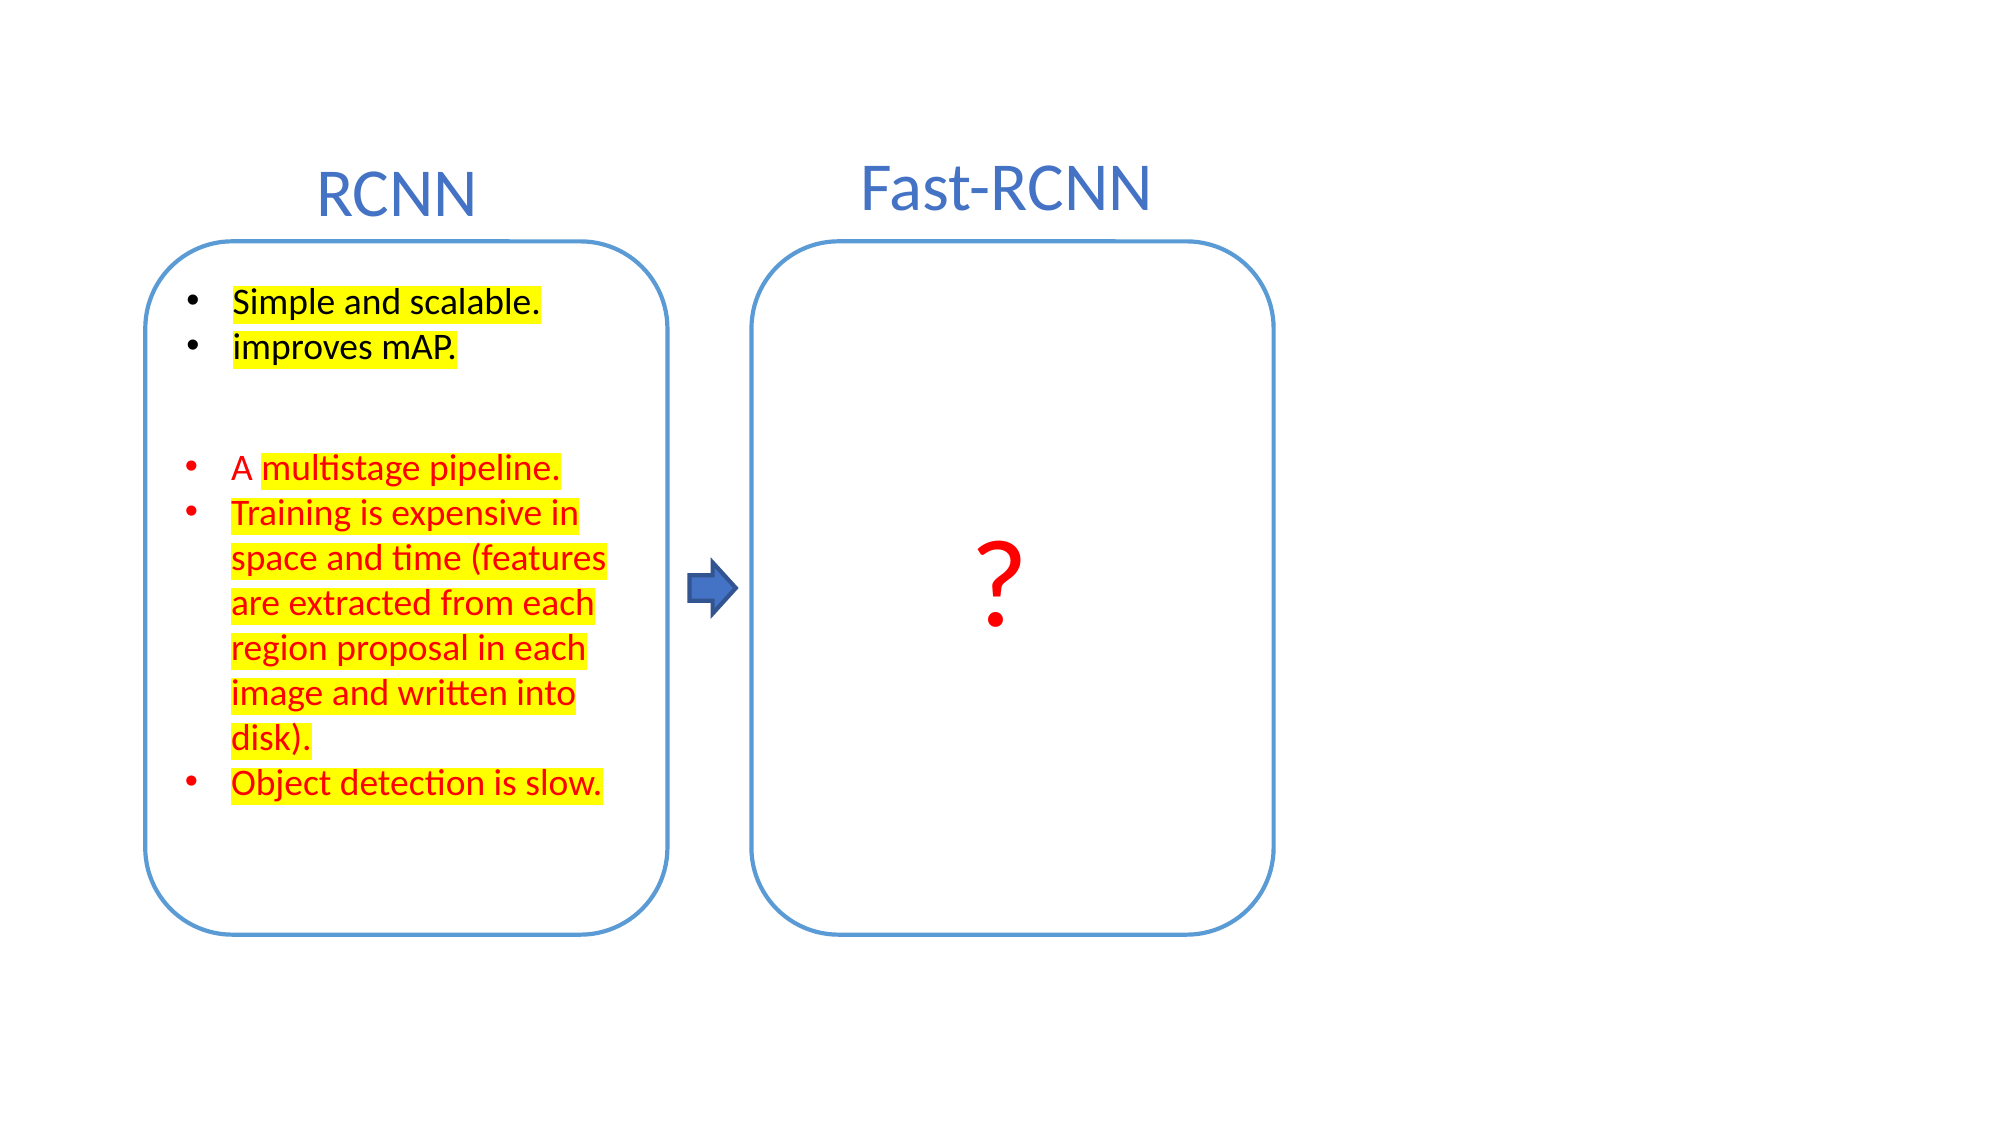

Fast-RCNN
RCNN

Simple and scalable.
improves mAP.

A multistage pipeline.
Training is expensive in space and time (features are extracted from each region proposal in each image and written into disk).
Object detection is slow.

?